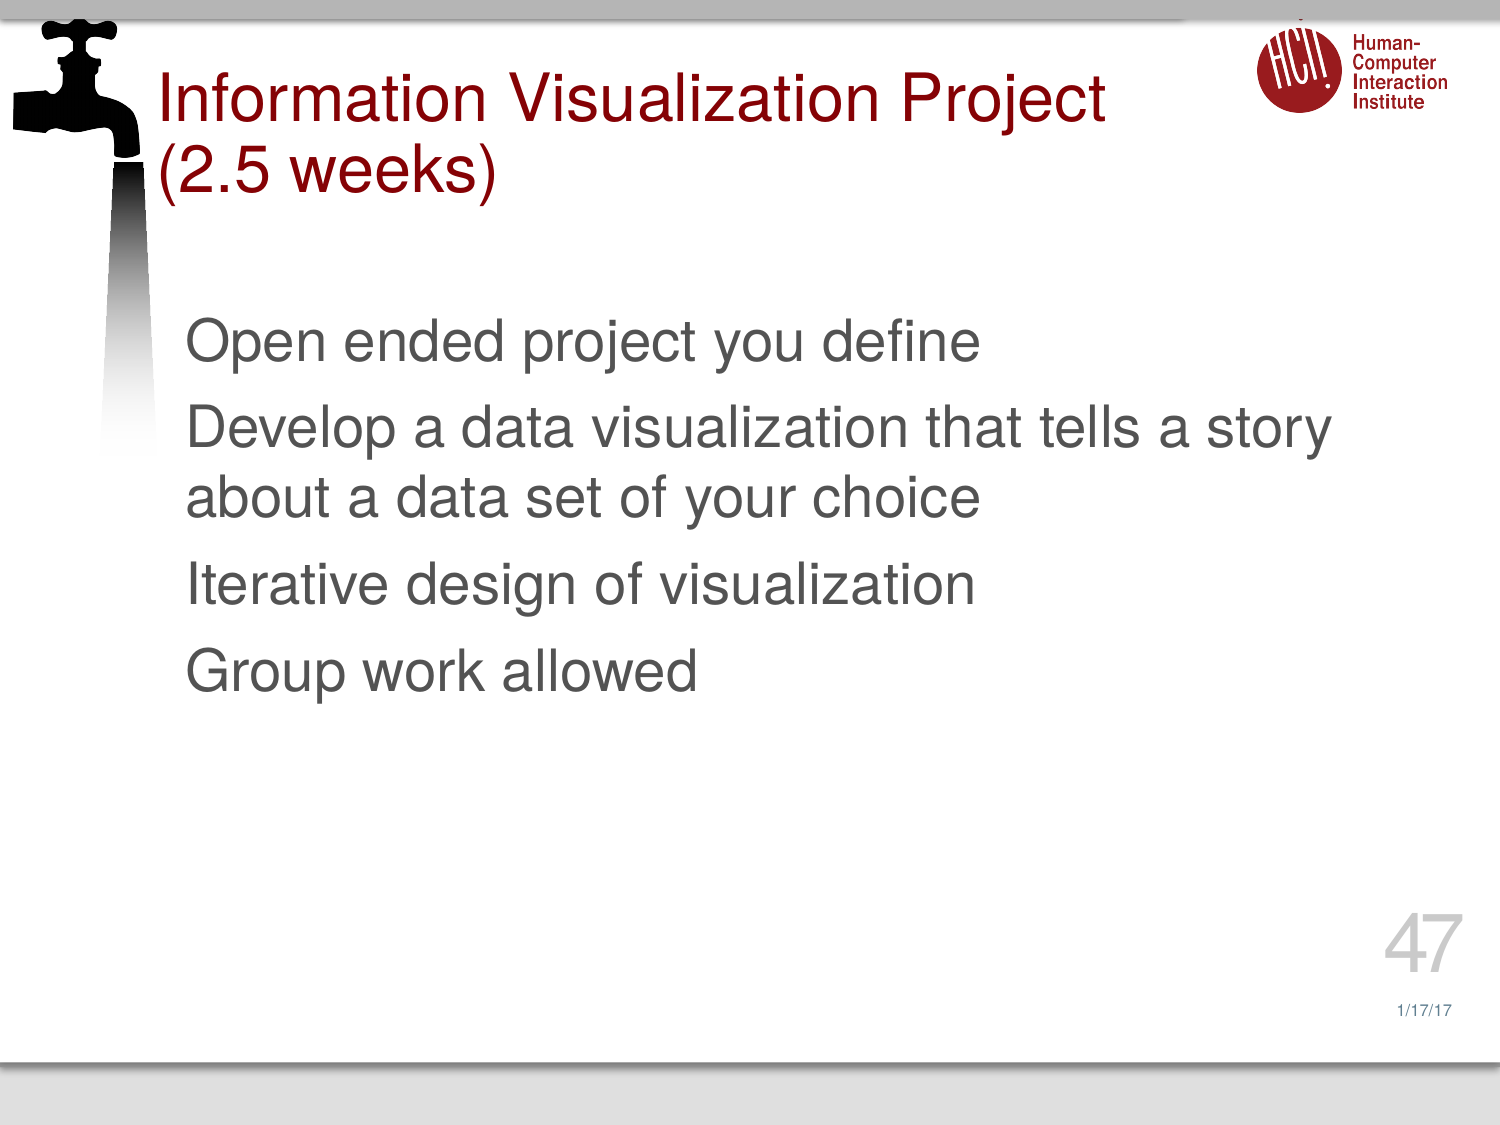

# Information Visualization Project (2.5 weeks)
Open ended project you define
Develop a data visualization that tells a story about a data set of your choice
Iterative design of visualization
Group work allowed
47
1/17/17